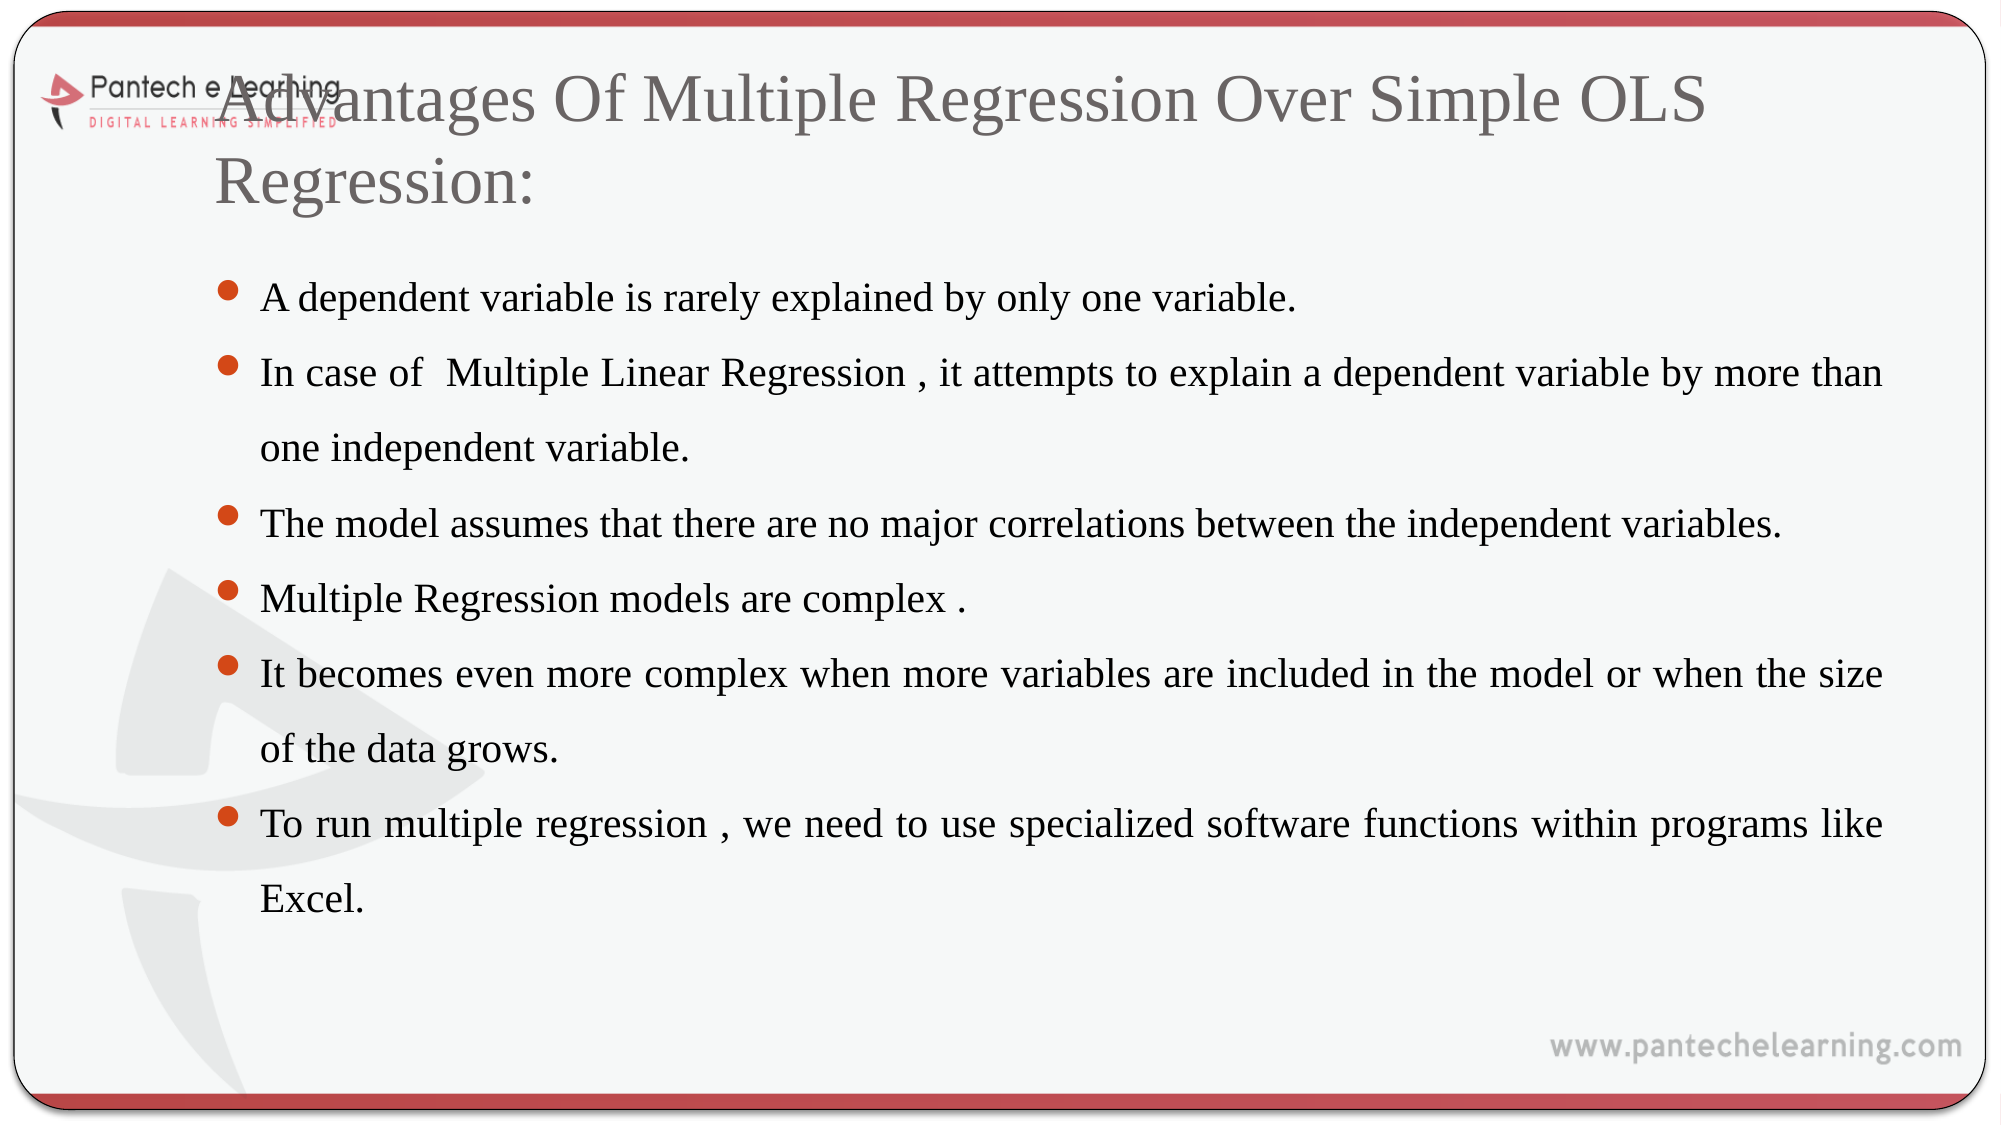

# Advantages Of Multiple Regression Over Simple OLS Regression:
A dependent variable is rarely explained by only one variable.
In case of  Multiple Linear Regression , it attempts to explain a dependent variable by more than one independent variable.
The model assumes that there are no major correlations between the independent variables.
Multiple Regression models are complex .
It becomes even more complex when more variables are included in the model or when the size of the data grows.
To run multiple regression , we need to use specialized software functions within programs like Excel.